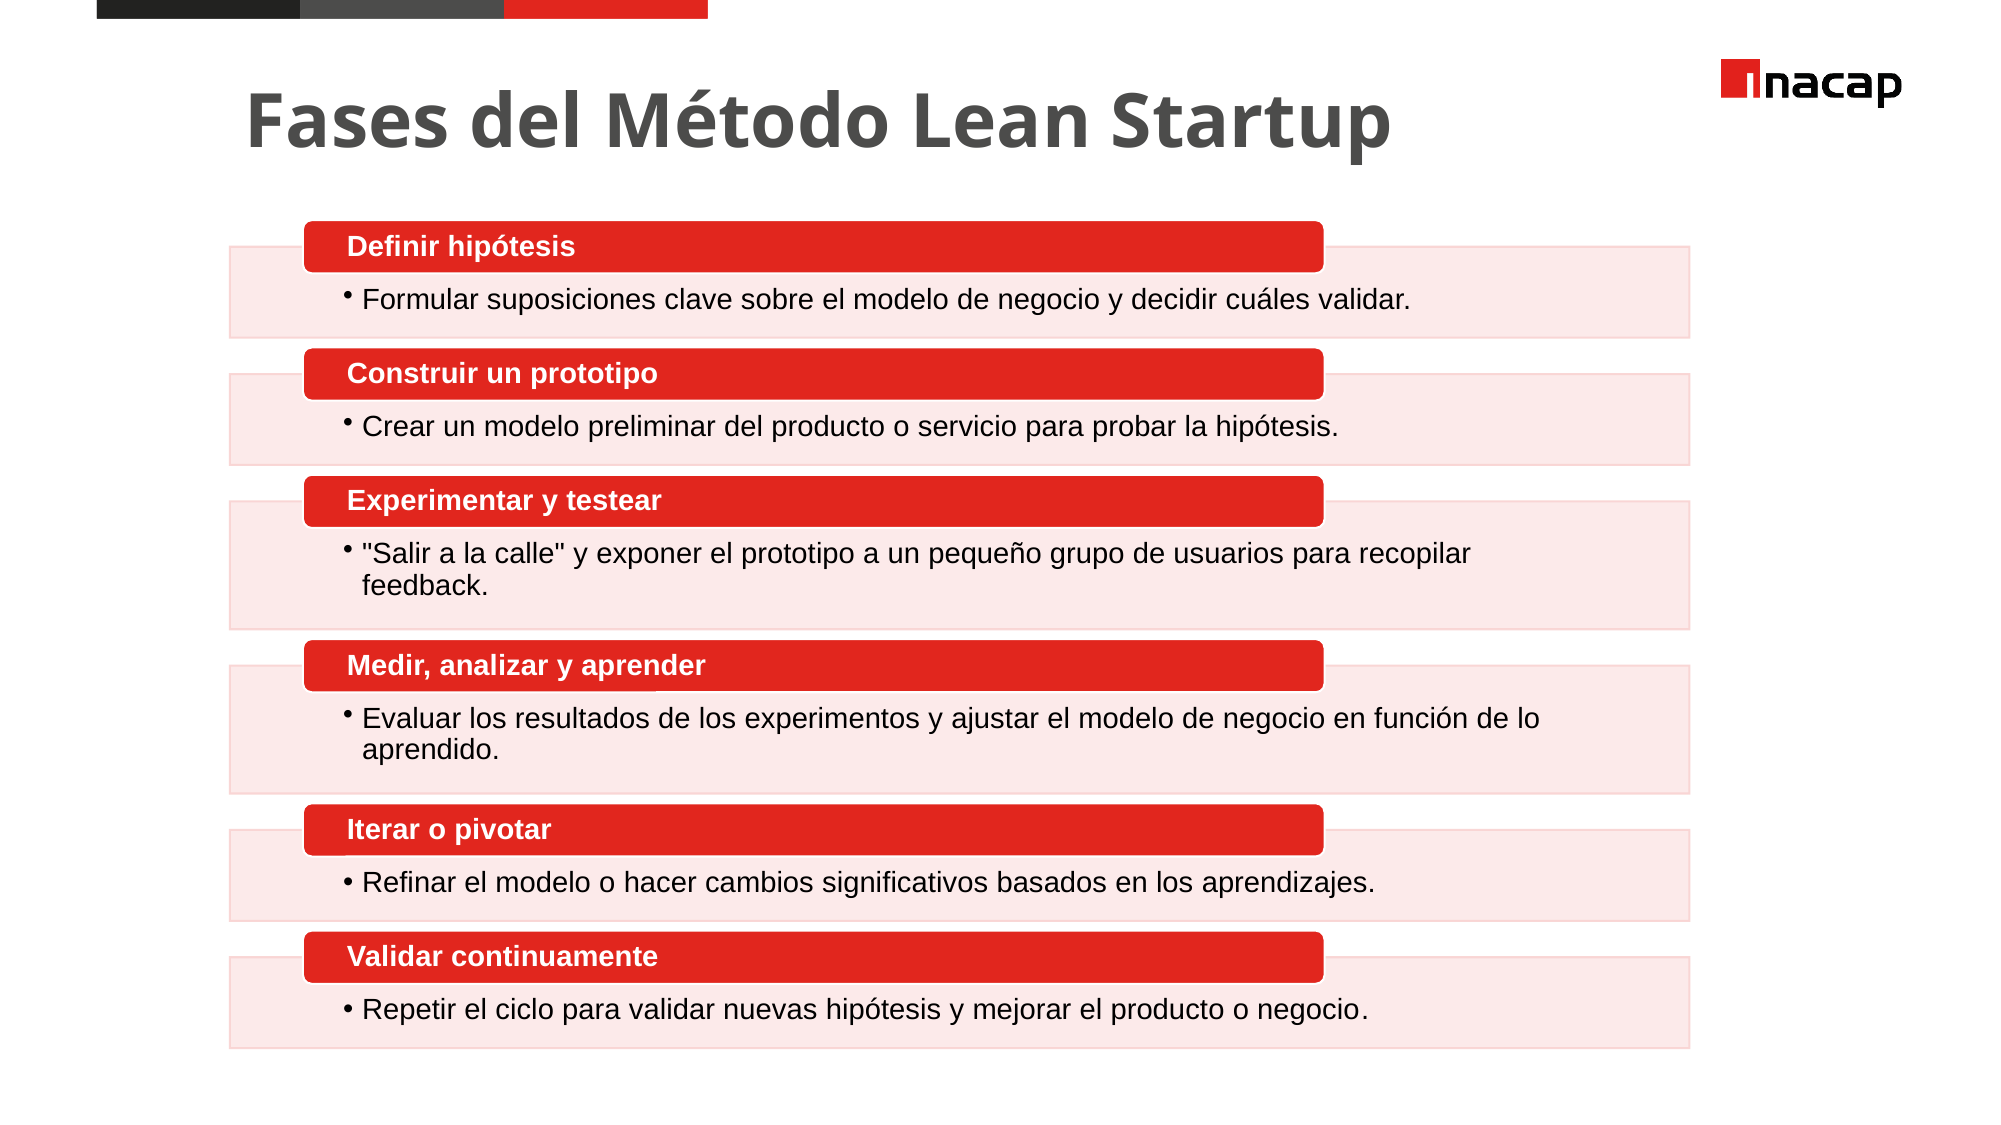

Fases del Método Lean Startup
Formular suposiciones clave sobre el modelo de negocio y decidir cuáles validar.
Definir hipótesis
Crear un modelo preliminar del producto o servicio para probar la hipótesis.
Construir un prototipo
"Salir a la calle" y exponer el prototipo a un pequeño grupo de usuarios para recopilar feedback.
Experimentar y testear
Evaluar los resultados de los experimentos y ajustar el modelo de negocio en función de lo aprendido.
Medir, analizar y aprender
Refinar el modelo o hacer cambios significativos basados en los aprendizajes.
Iterar o pivotar
Repetir el ciclo para validar nuevas hipótesis y mejorar el producto o negocio​.
Validar continuamente